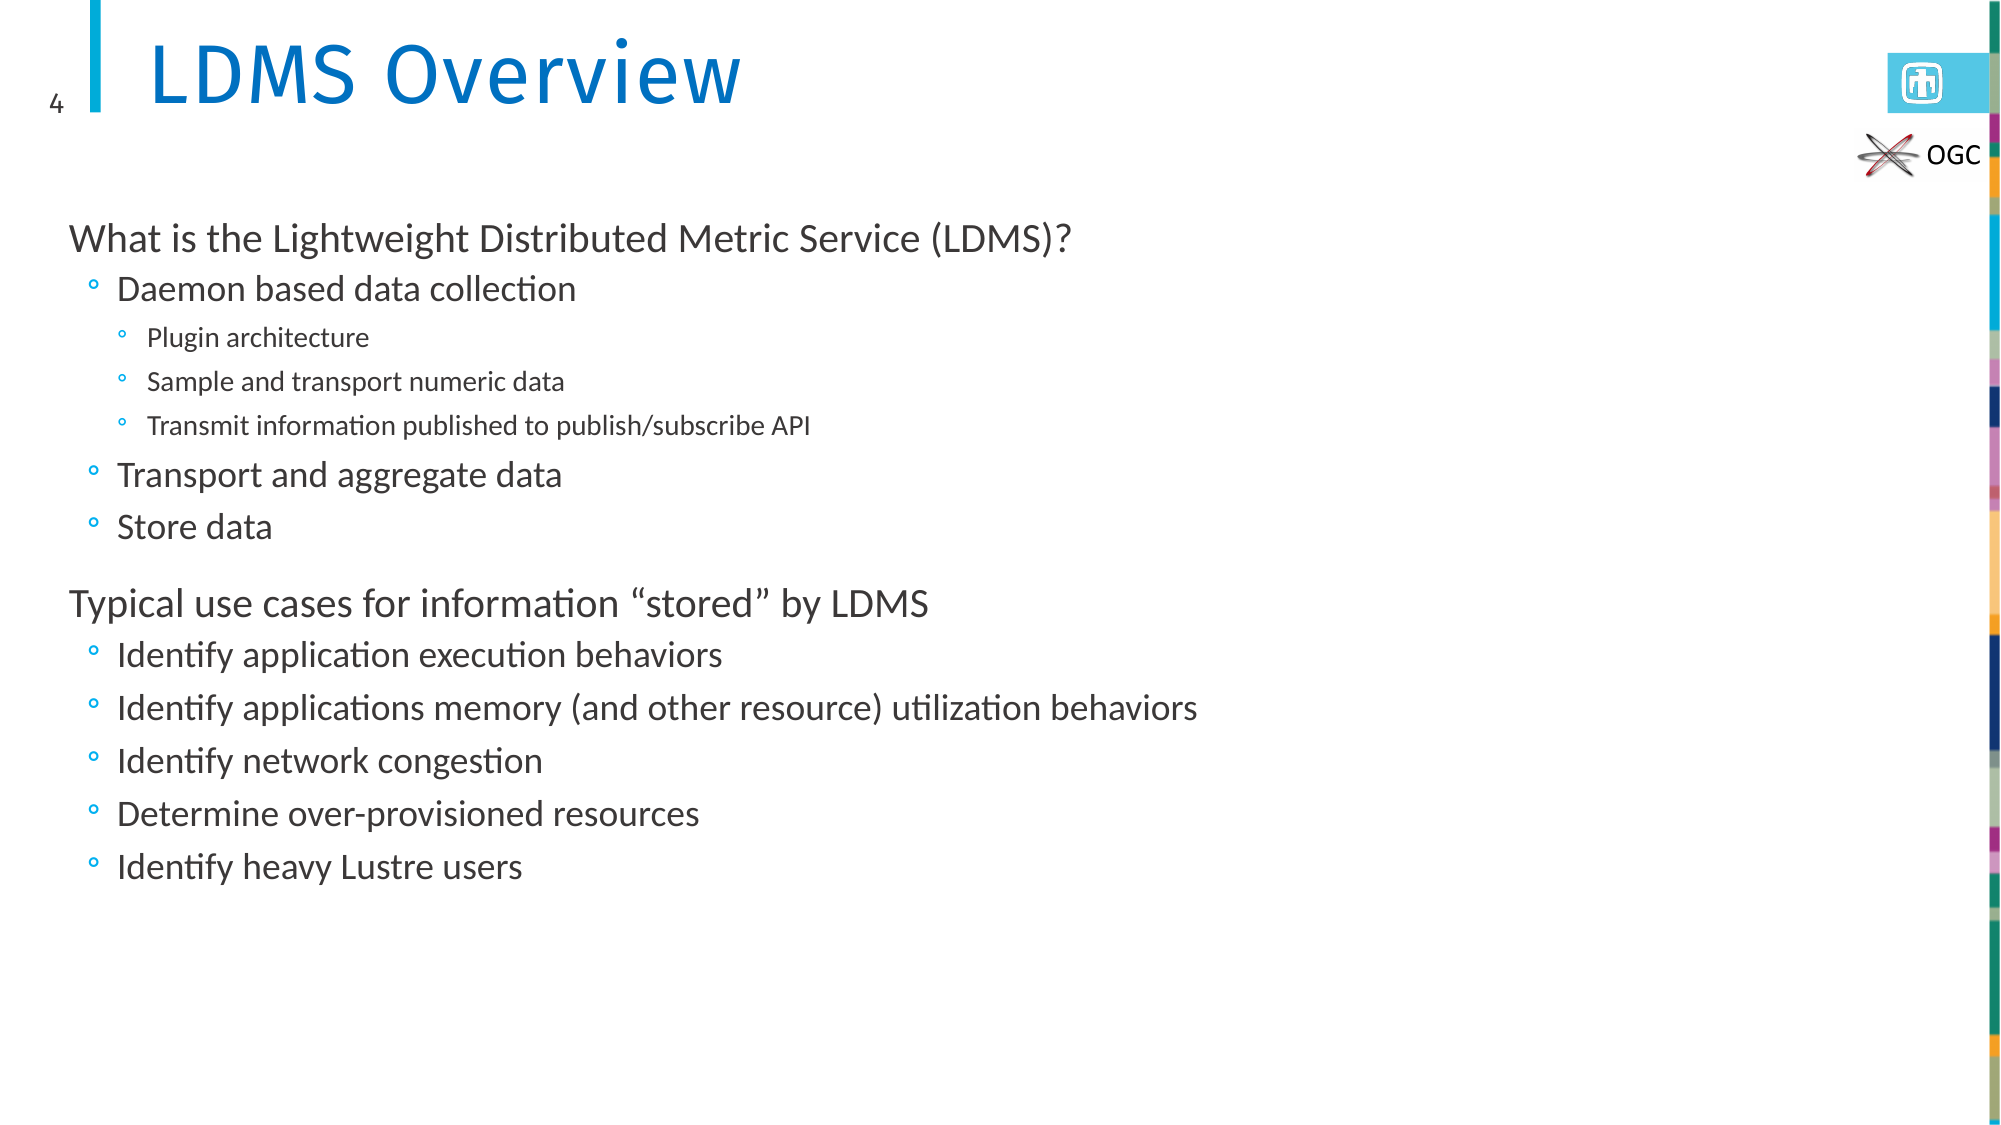

# LDMS Overview
4
What is the Lightweight Distributed Metric Service (LDMS)?
Daemon based data collection
Plugin architecture
Sample and transport numeric data
Transmit information published to publish/subscribe API
Transport and aggregate data
Store data
Typical use cases for information “stored” by LDMS
Identify application execution behaviors
Identify applications memory (and other resource) utilization behaviors
Identify network congestion
Determine over-provisioned resources
Identify heavy Lustre users